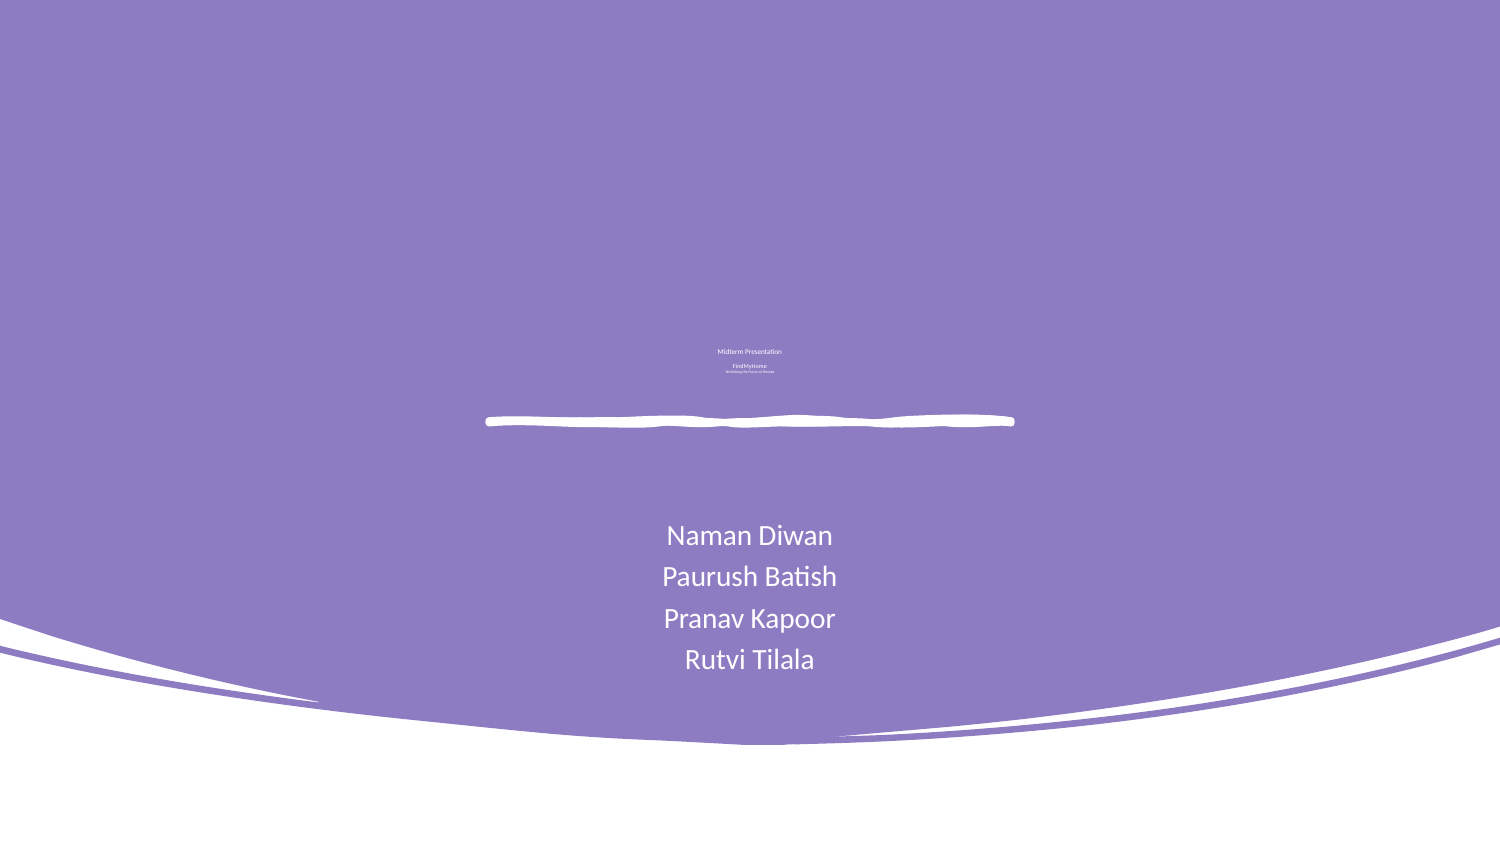

# Midterm Presentation
FindMyHome
Rethinking the Future of Rentals

Naman Diwan
Paurush Batish
Pranav Kapoor
Rutvi Tilala